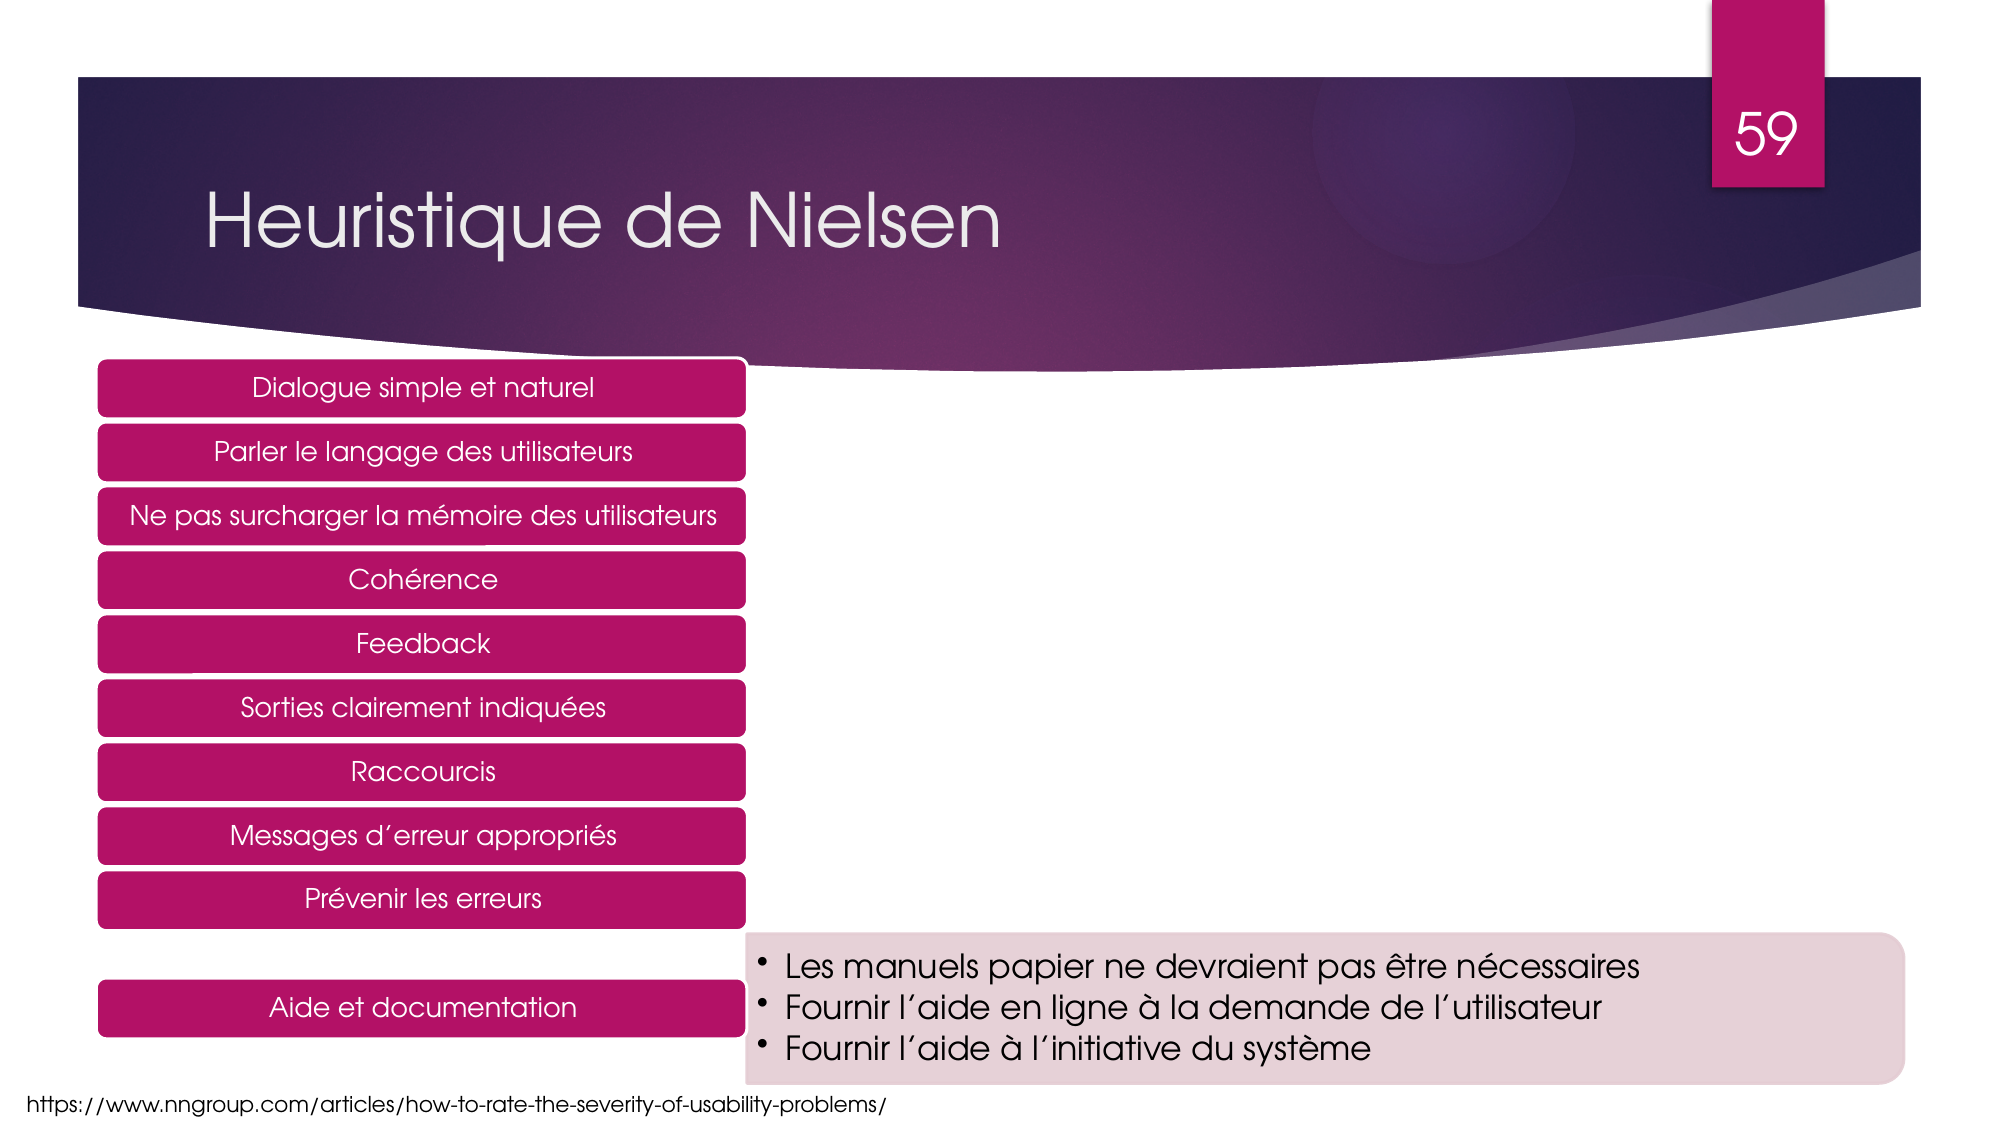

59
# Heuristique de Nielsen
Dialogue simple et naturel
Parler le langage des utilisateurs
Ne pas surcharger la mémoire des utilisateurs
Cohérence
Feedback
Sorties clairement indiquées
Raccourcis
Messages d’erreur appropriés
Prévenir les erreurs
Les manuels papier ne devraient pas être nécessaires
Fournir l’aide en ligne à la demande de l’utilisateur
Fournir l’aide à l’initiative du système
Aide et documentation
https://www.nngroup.com/articles/how-to-rate-the-severity-of-usability-problems/